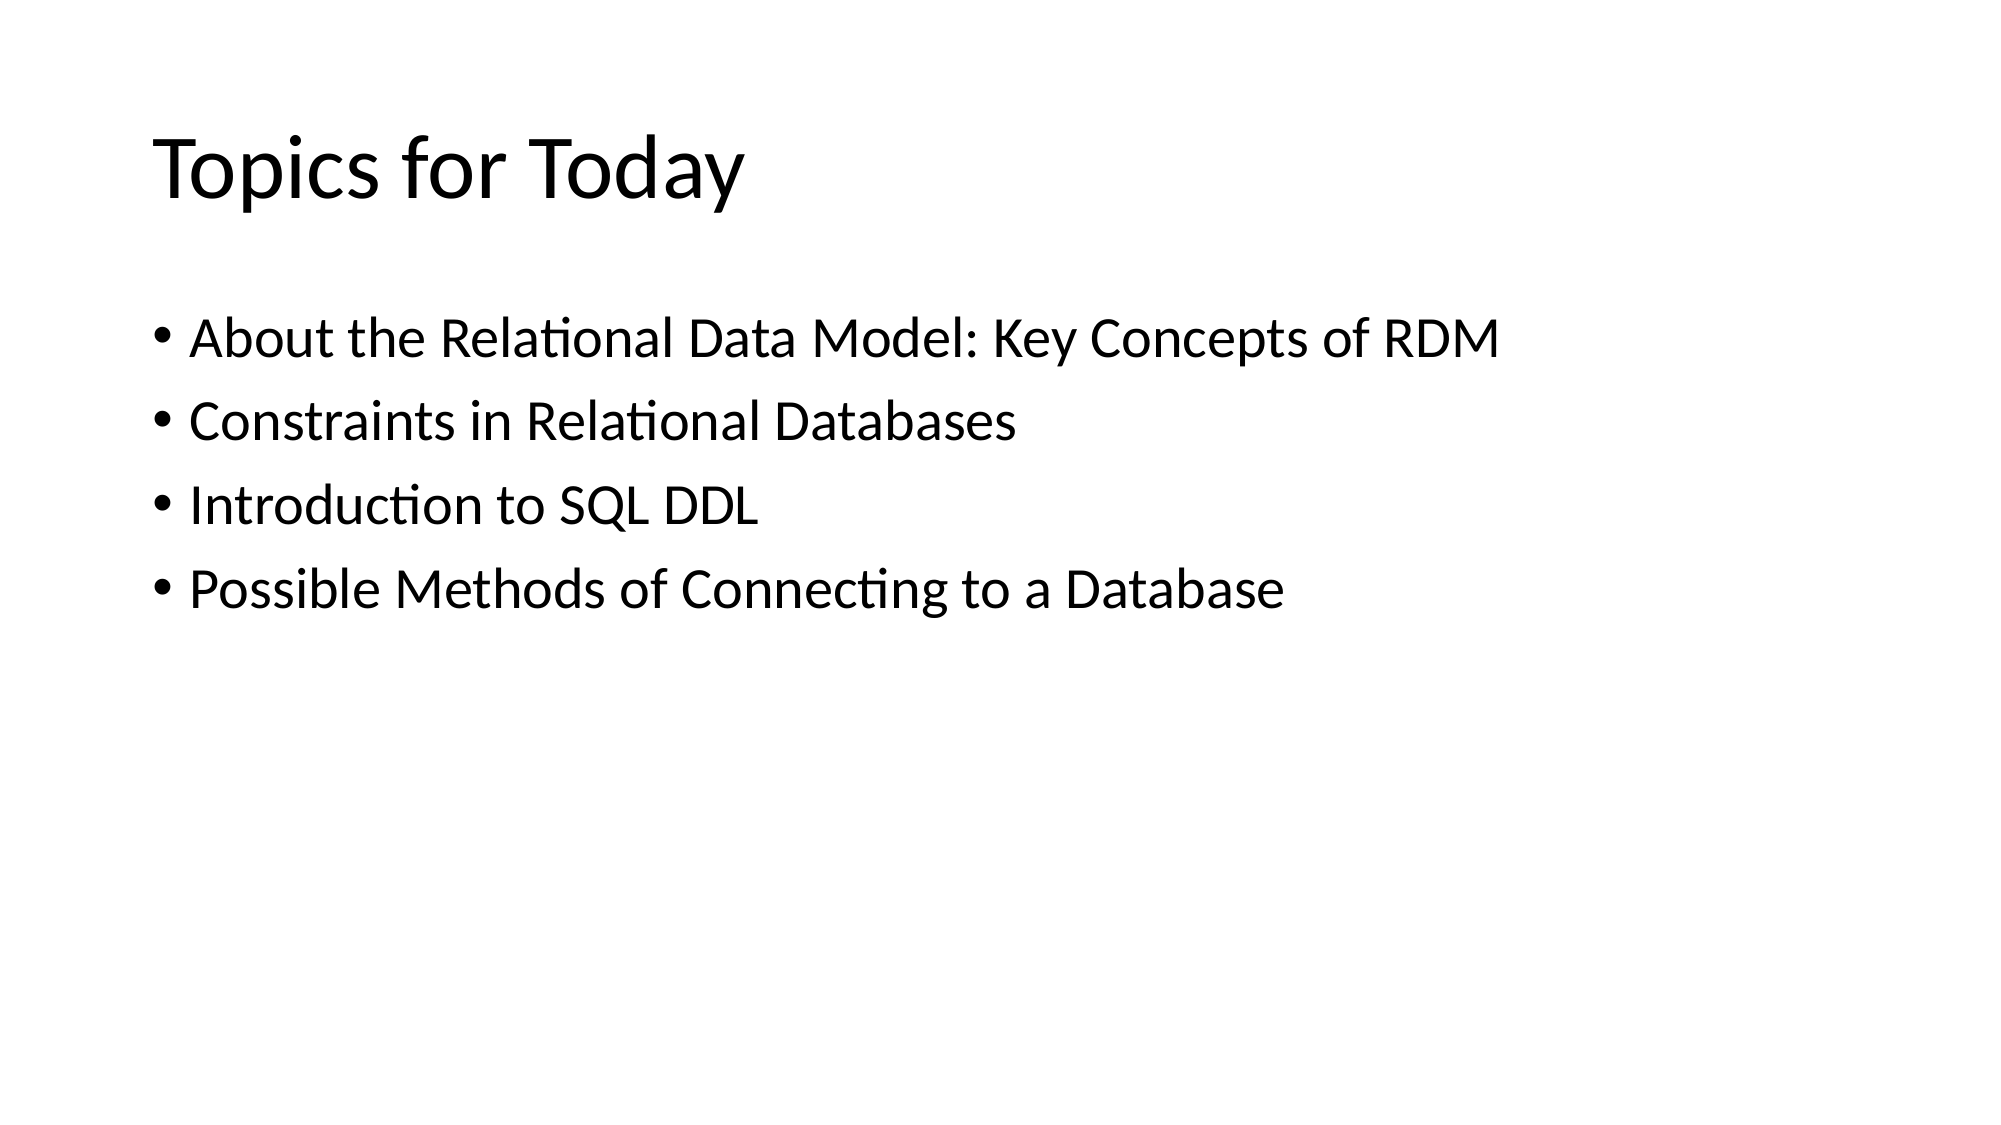

# Topics for Today
About the Relational Data Model: Key Concepts of RDM
Constraints in Relational Databases
Introduction to SQL DDL
Possible Methods of Connecting to a Database